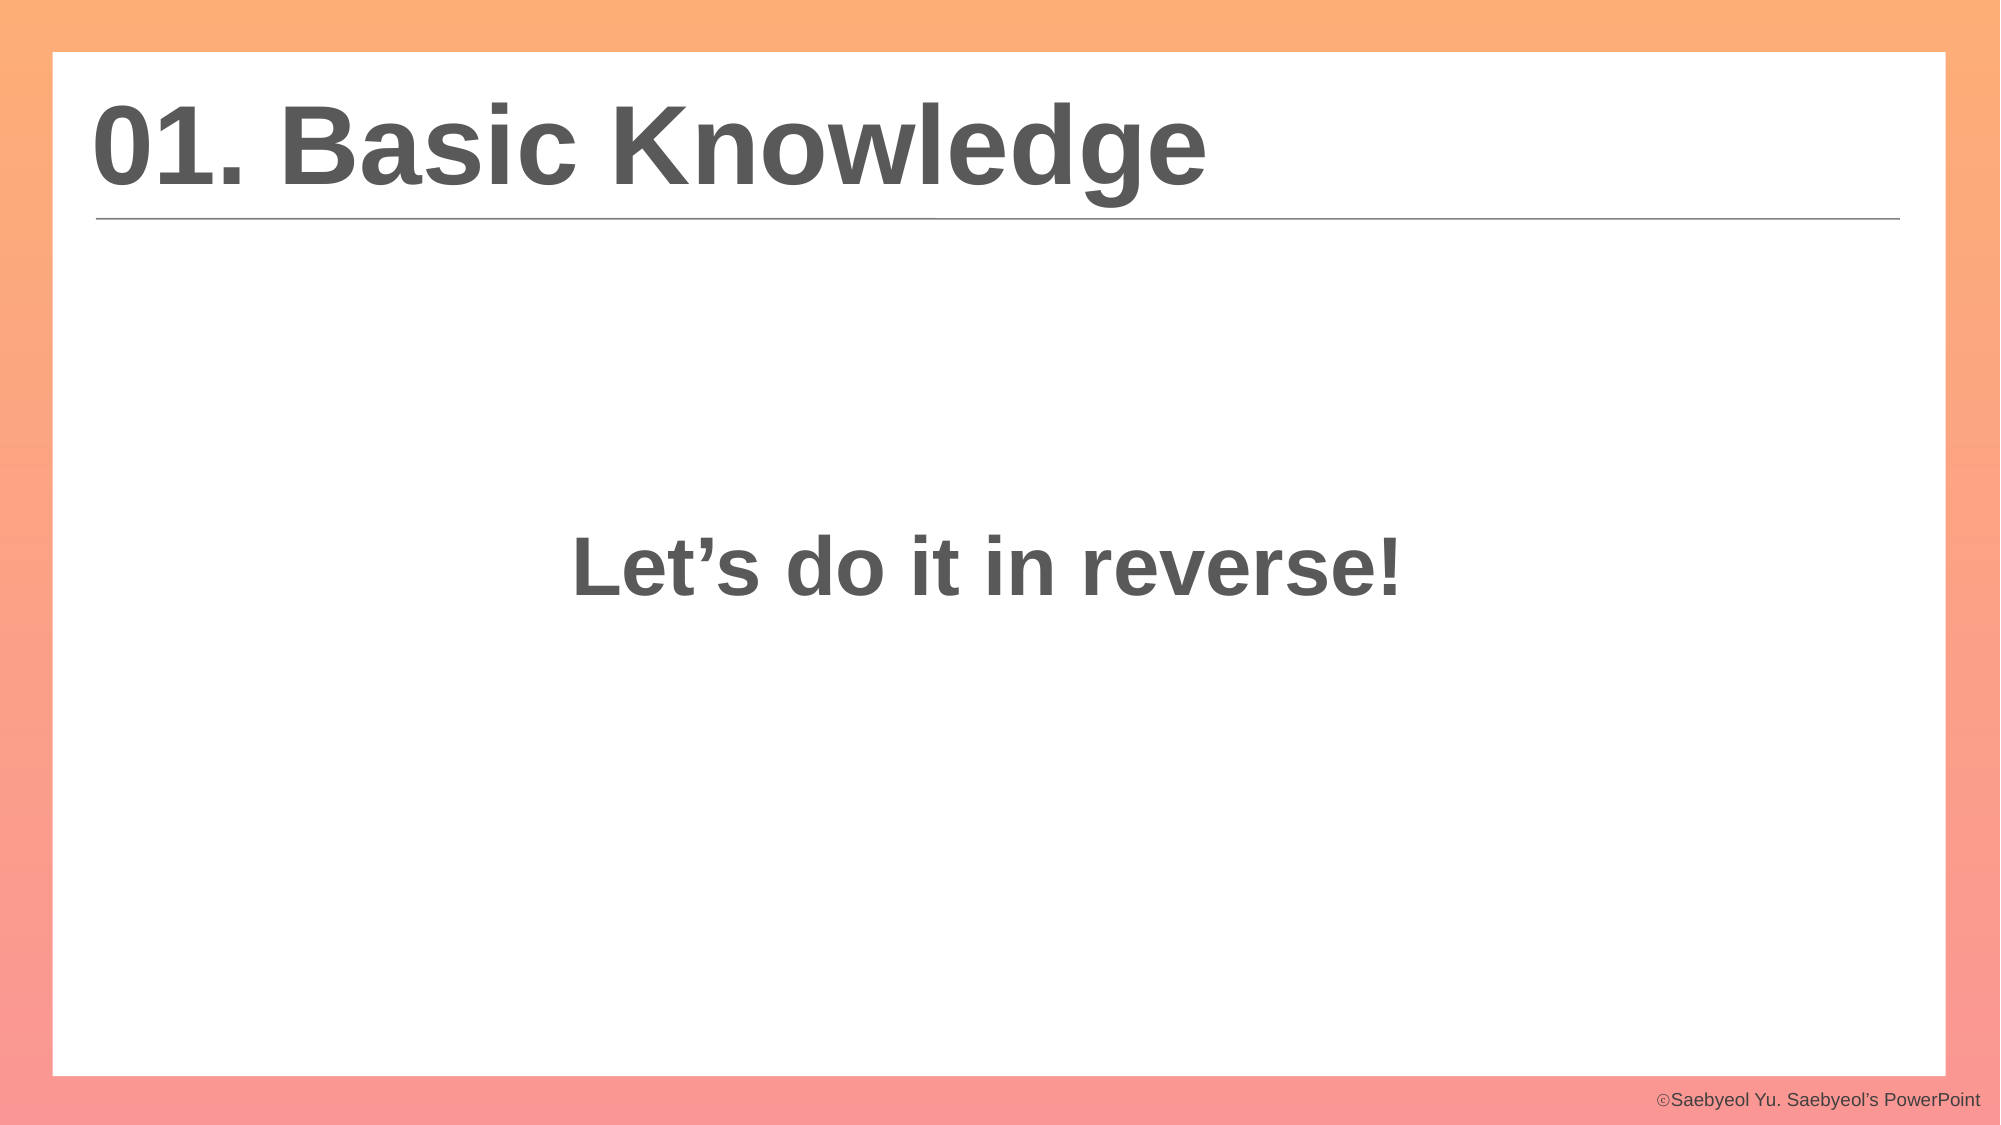

01. Basic Knowledge
Let’s do it in reverse!
Why we use Hexadecimal?